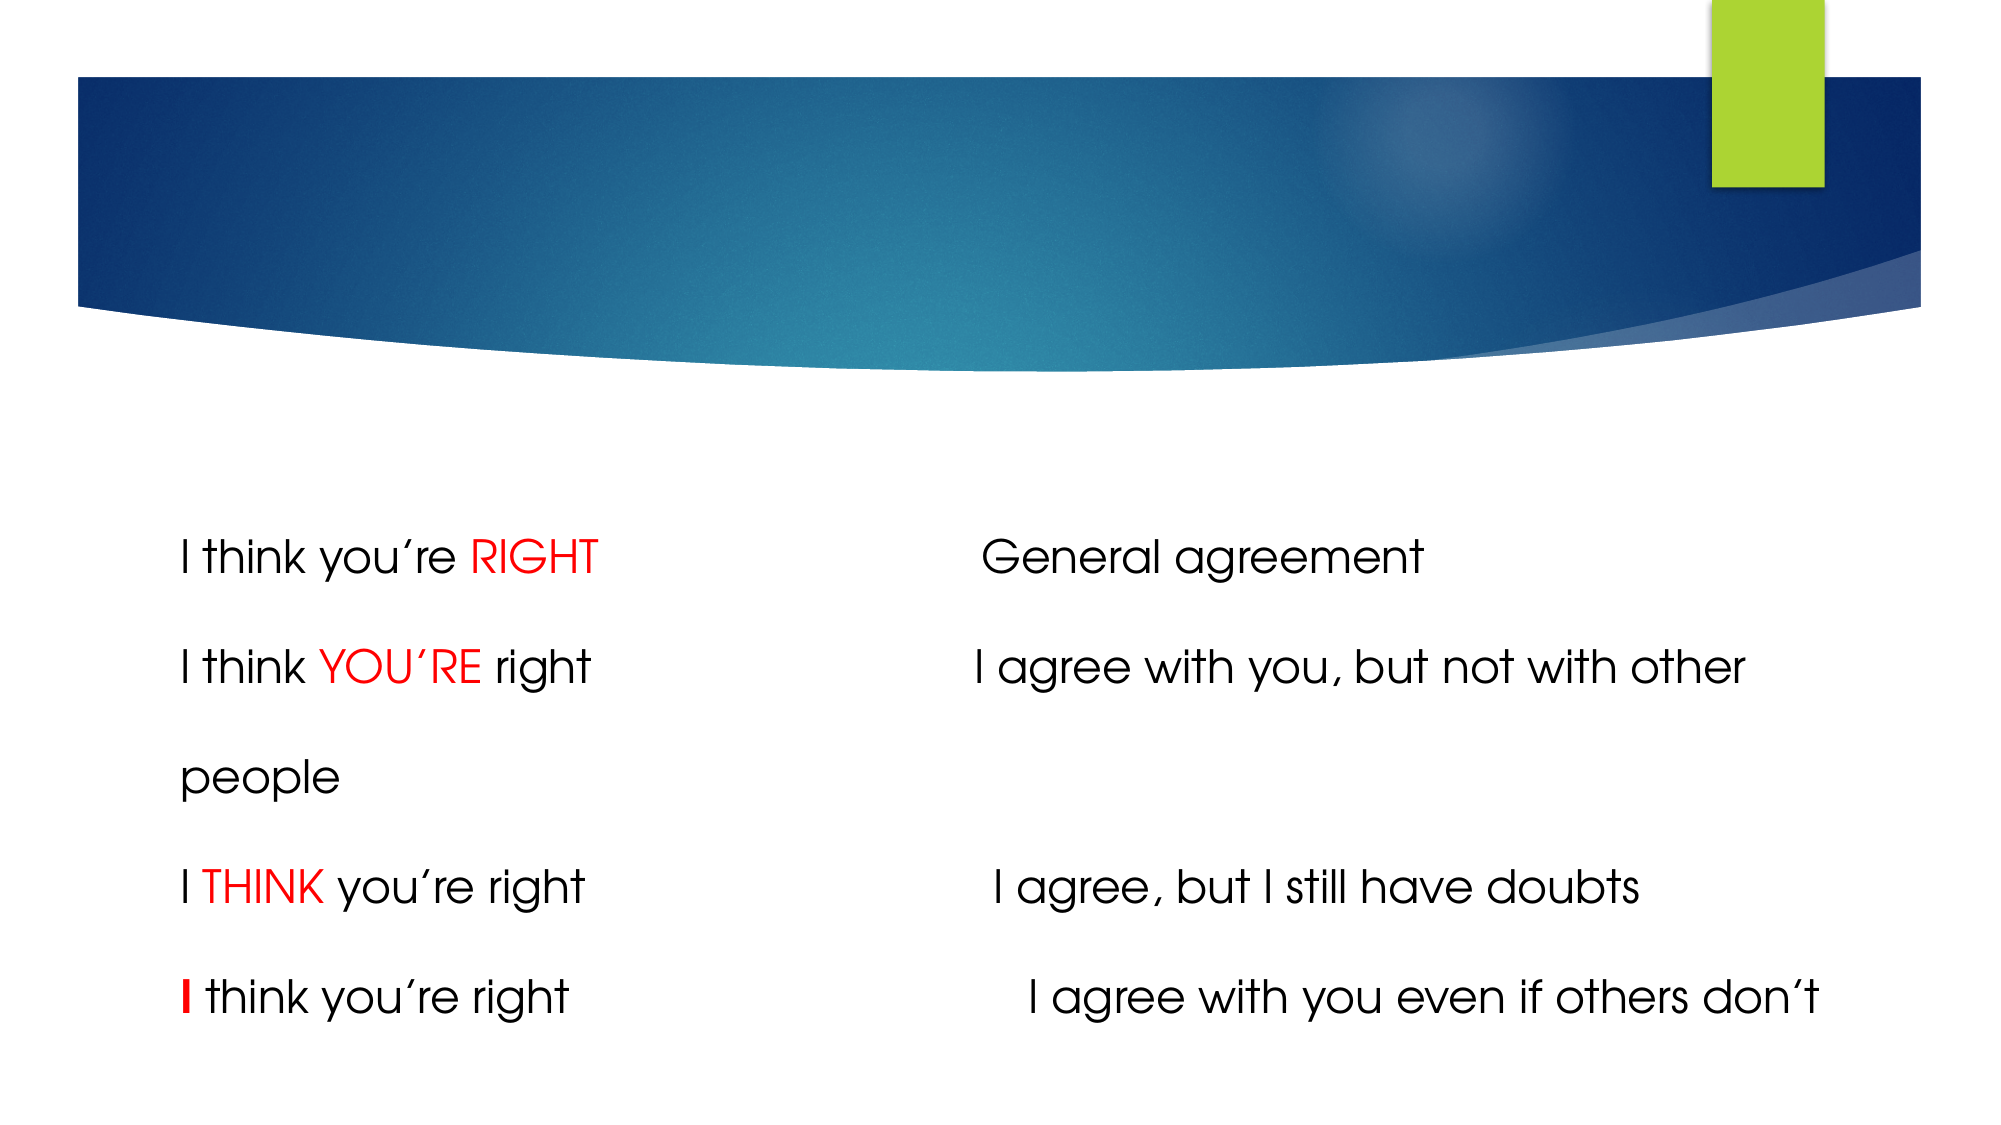

#
I think you’re RIGHT                              General agreement
I think YOU’RE right                              I agree with you, but not with other people
I THINK you’re right                                I agree, but I still have doubts
I think you’re right                                    I agree with you even if others don’t